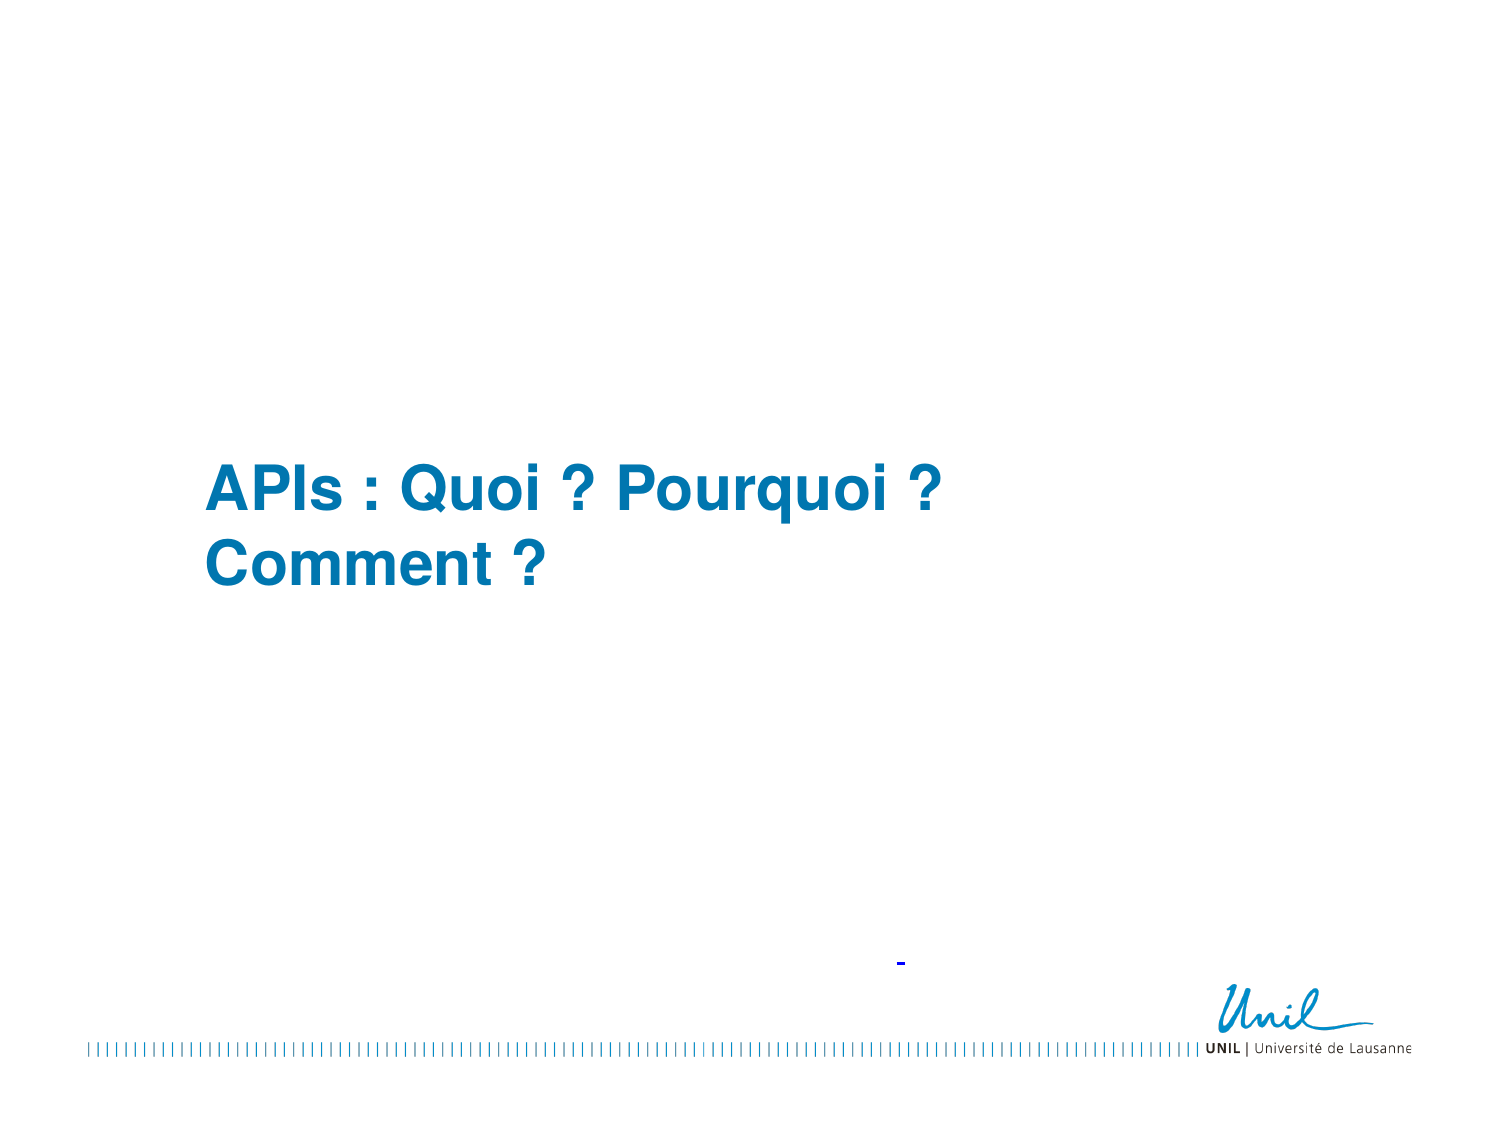

# APIs : Quoi ? Pourquoi ? Comment ?

3